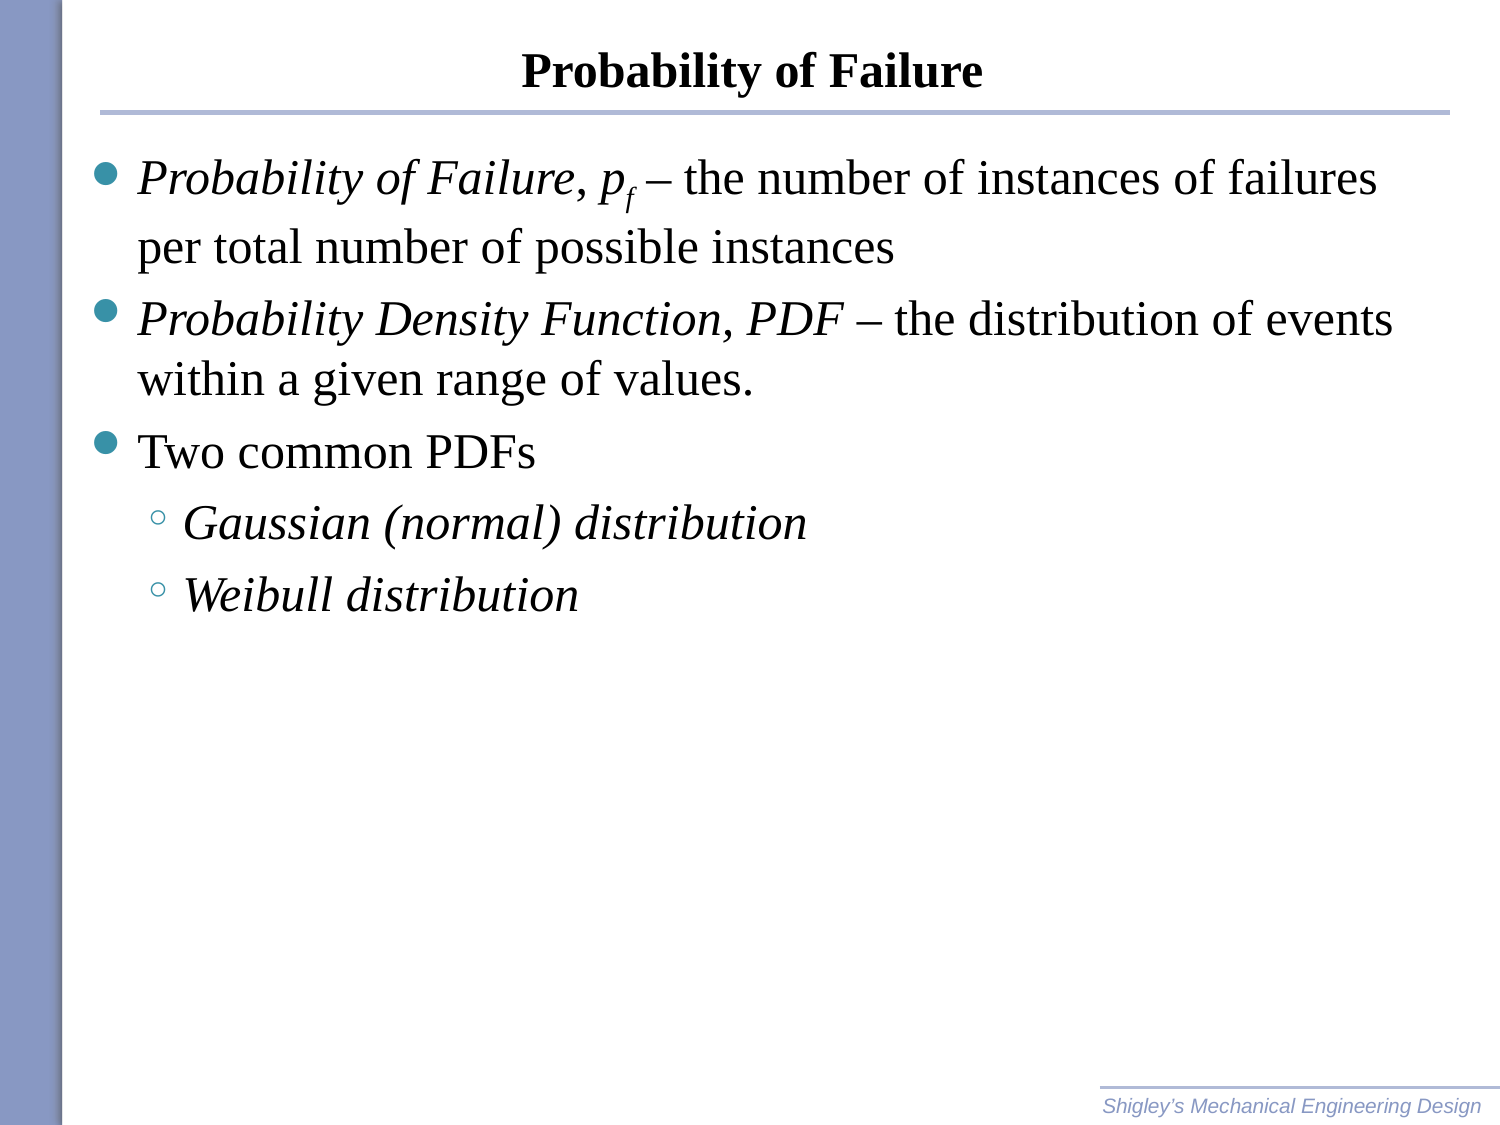

# Probability of Failure
Probability of Failure, pf – the number of instances of failures per total number of possible instances
Probability Density Function, PDF – the distribution of events within a given range of values.
Two common PDFs
Gaussian (normal) distribution
Weibull distribution

Shigley’s Mechanical Engineering Design